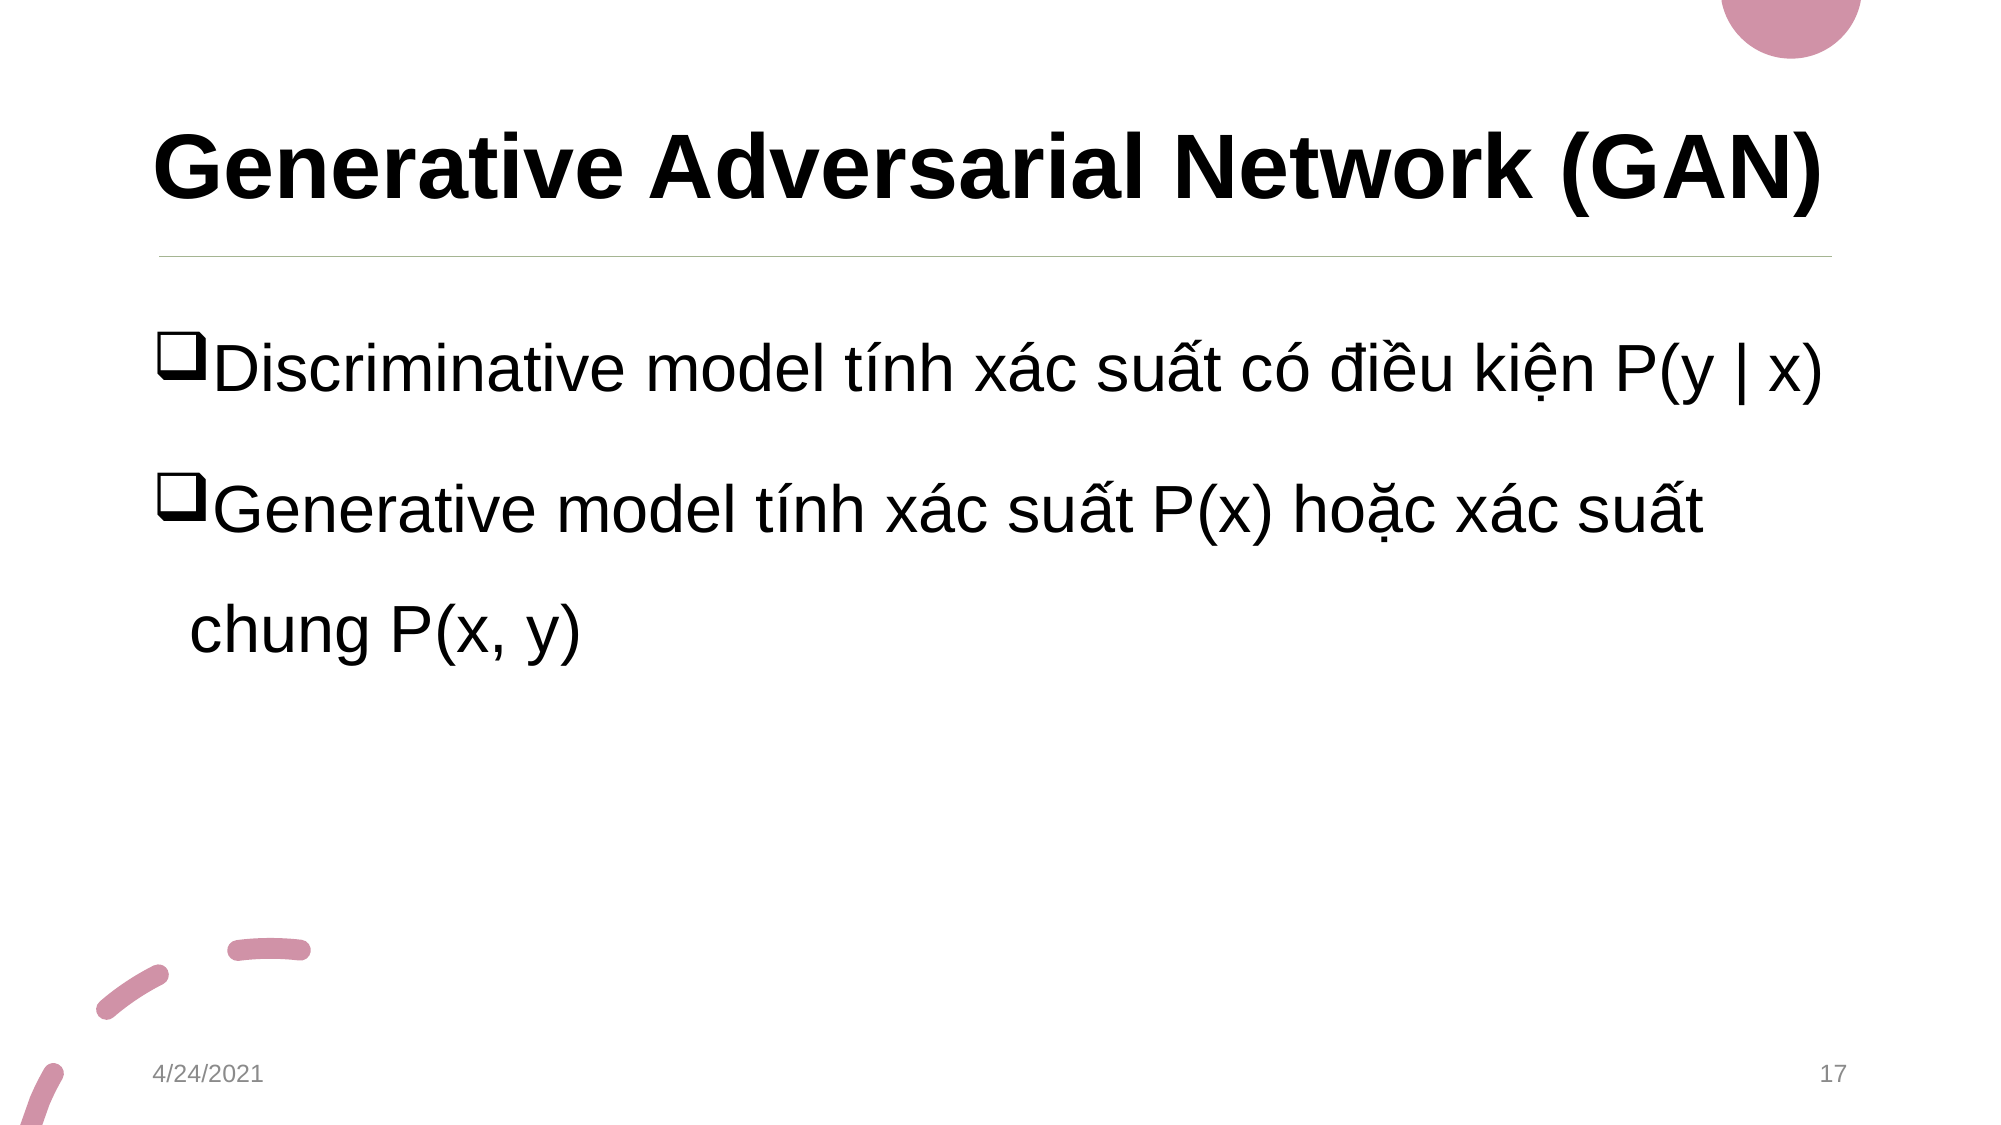

# Generative Adversarial Network (GAN)
Discriminative model tính xác suất có điều kiện P(y | x)
Generative model tính xác suất P(x) hoặc xác suất chung P(x, y)
4/24/2021
17